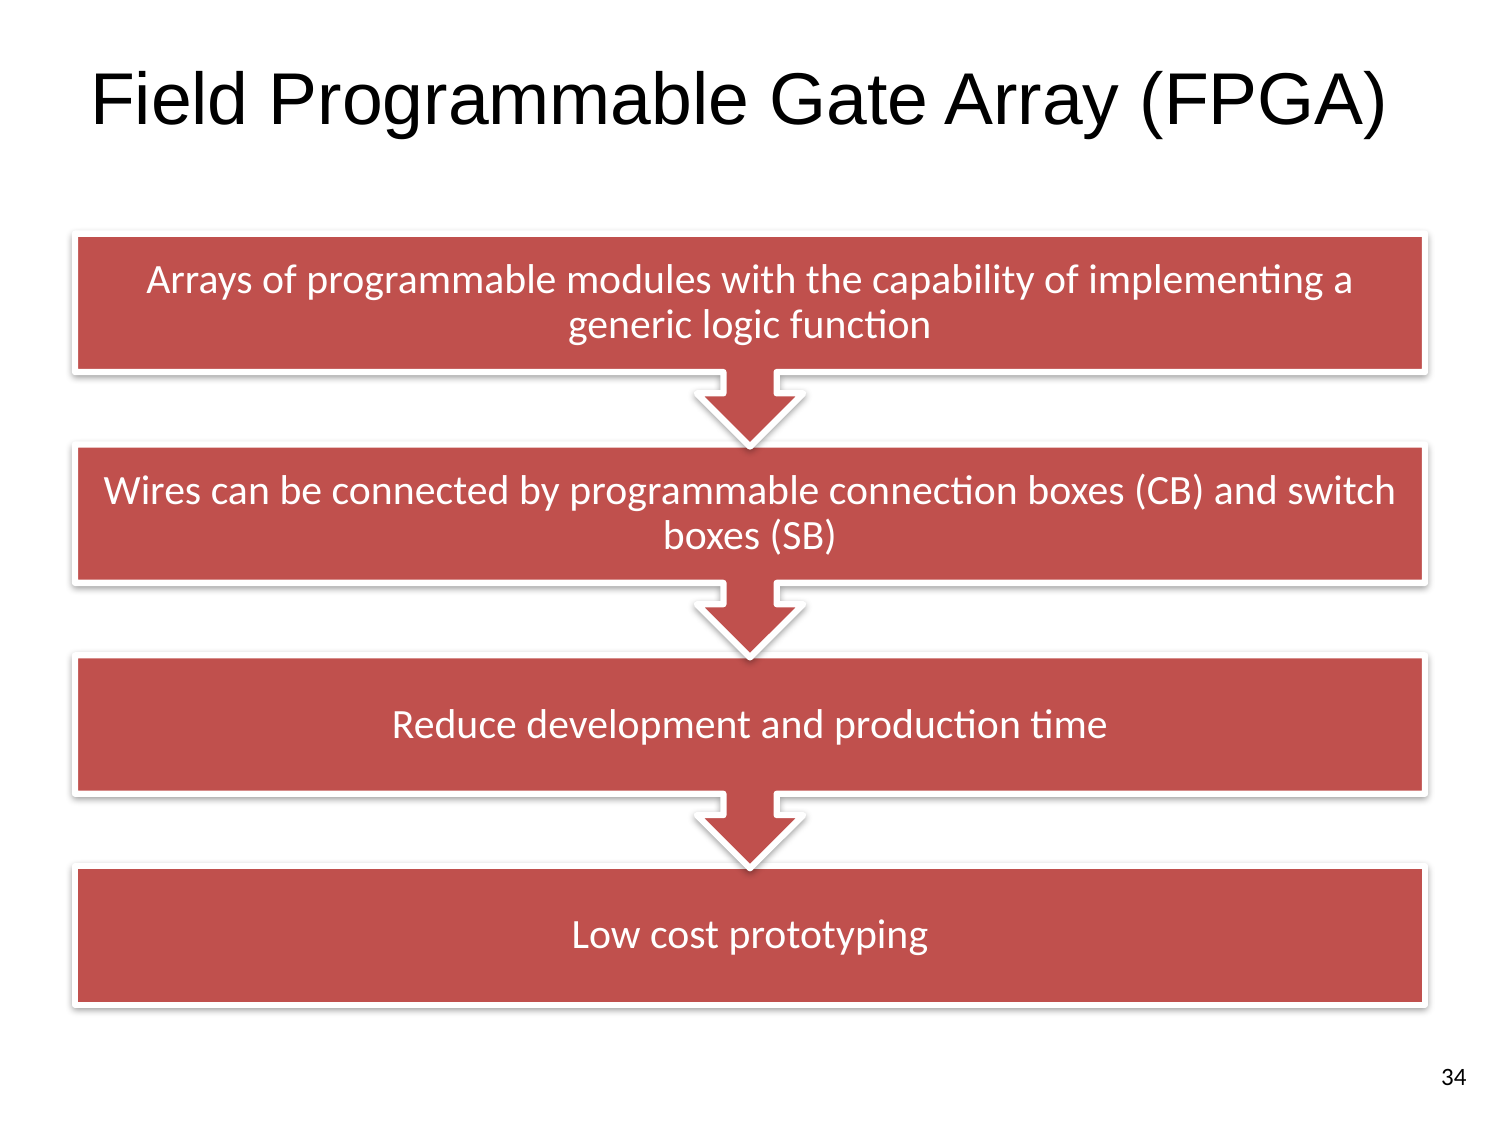

# Field Programmable Gate Array (FPGA)
Low cost prototyping
Reduce development and production time
Wires can be connected by programmable connection boxes (CB) and switch boxes (SB)
Arrays of programmable modules with the capability of implementing a generic logic function
34